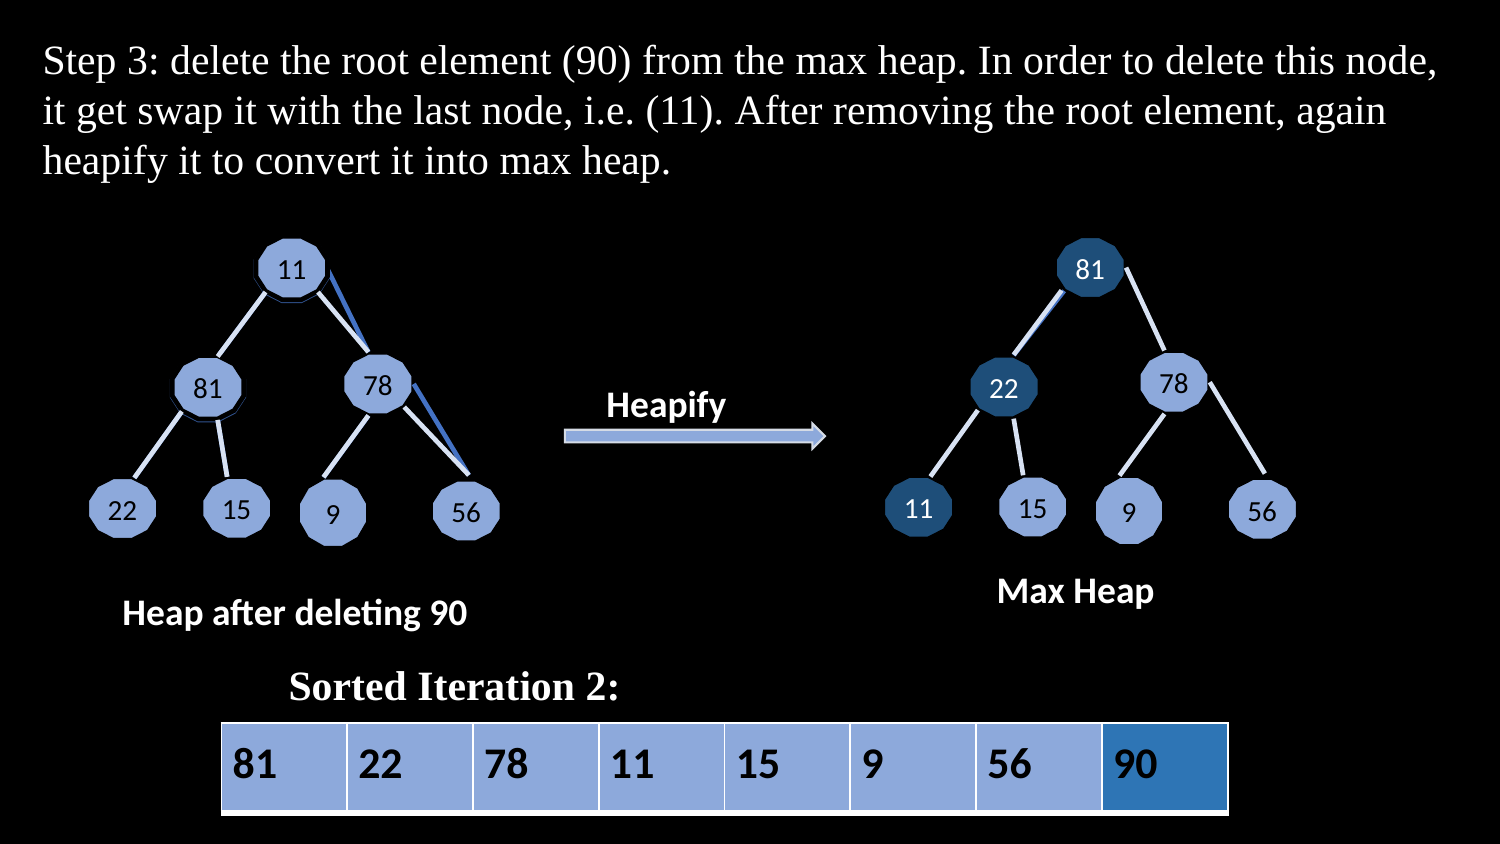

Step 3: delete the root element (90) from the max heap. In order to delete this node, it get swap it with the last node, i.e. (11). After removing the root element, again heapify it to convert it into max heap.
81
11
81
78
78
22
81
78
Heapify

15
9
11
15
22
9
56
56
Max Heap
Heap after deleting 90
Sorted Iteration 2:
| 81 | 22 | 78 | 11 | 15 | 9 | 56 | 90 |
| --- | --- | --- | --- | --- | --- | --- | --- |